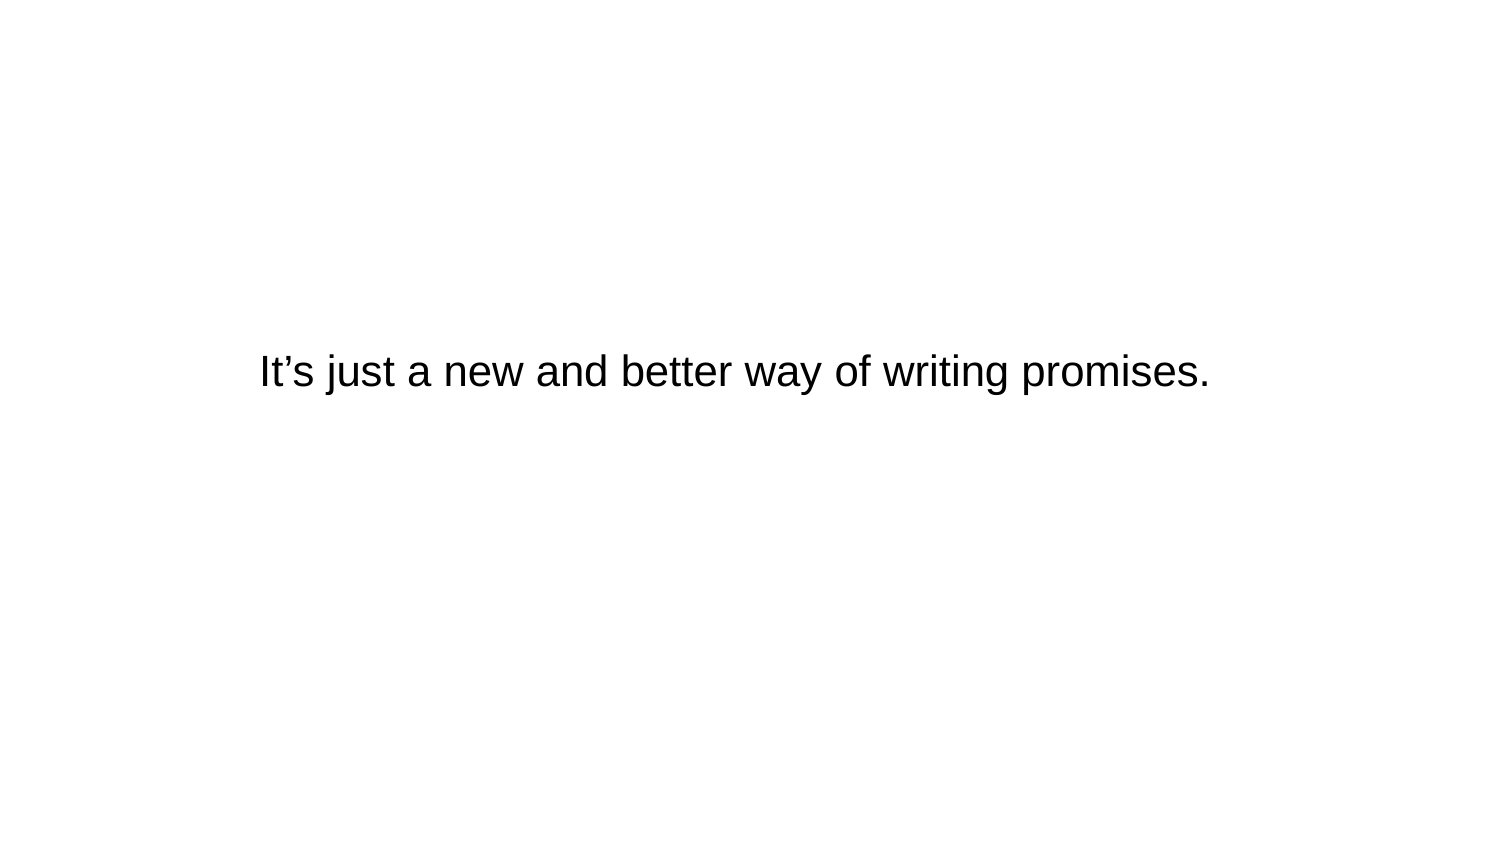

# It’s just a new and better way of writing promises.